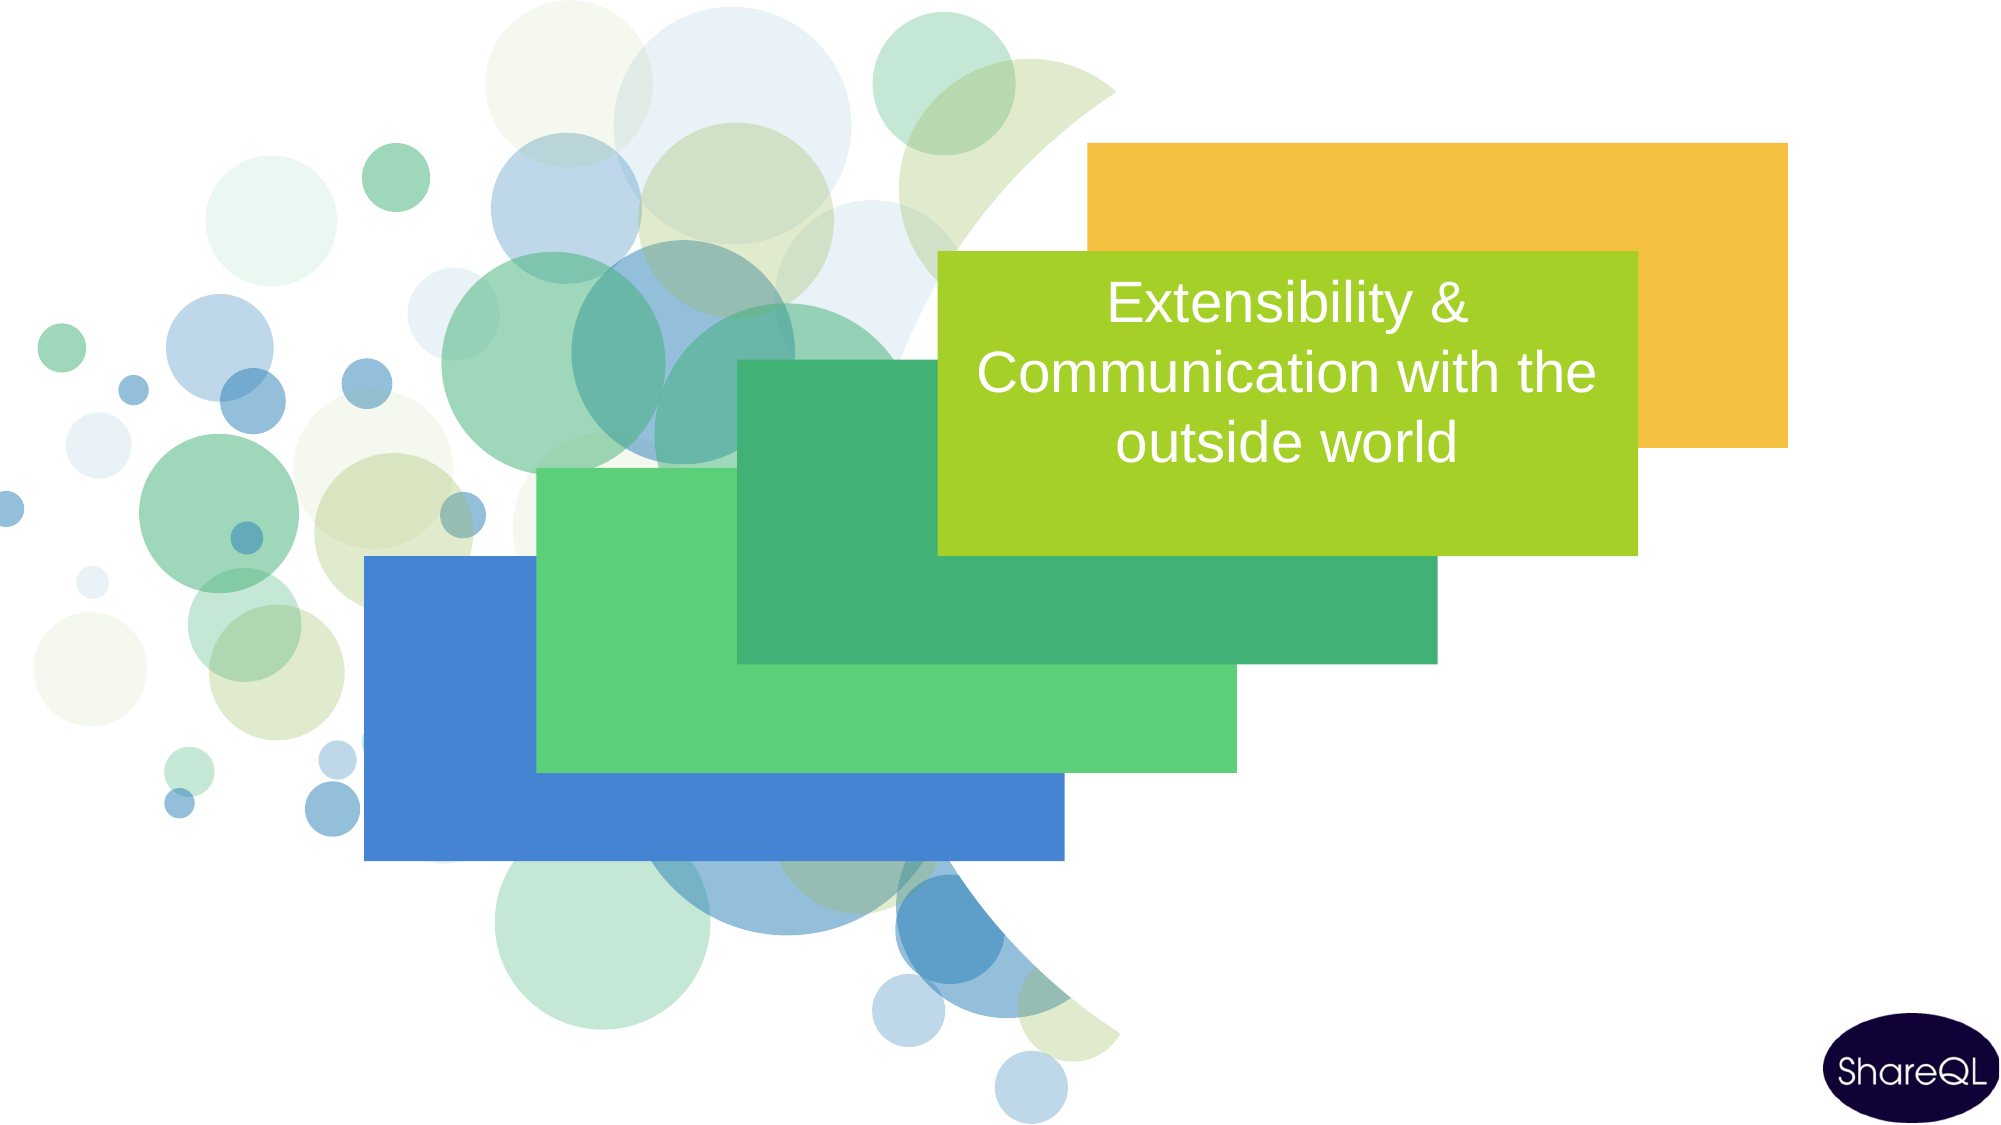

Extensibility &
Communication with the outside world